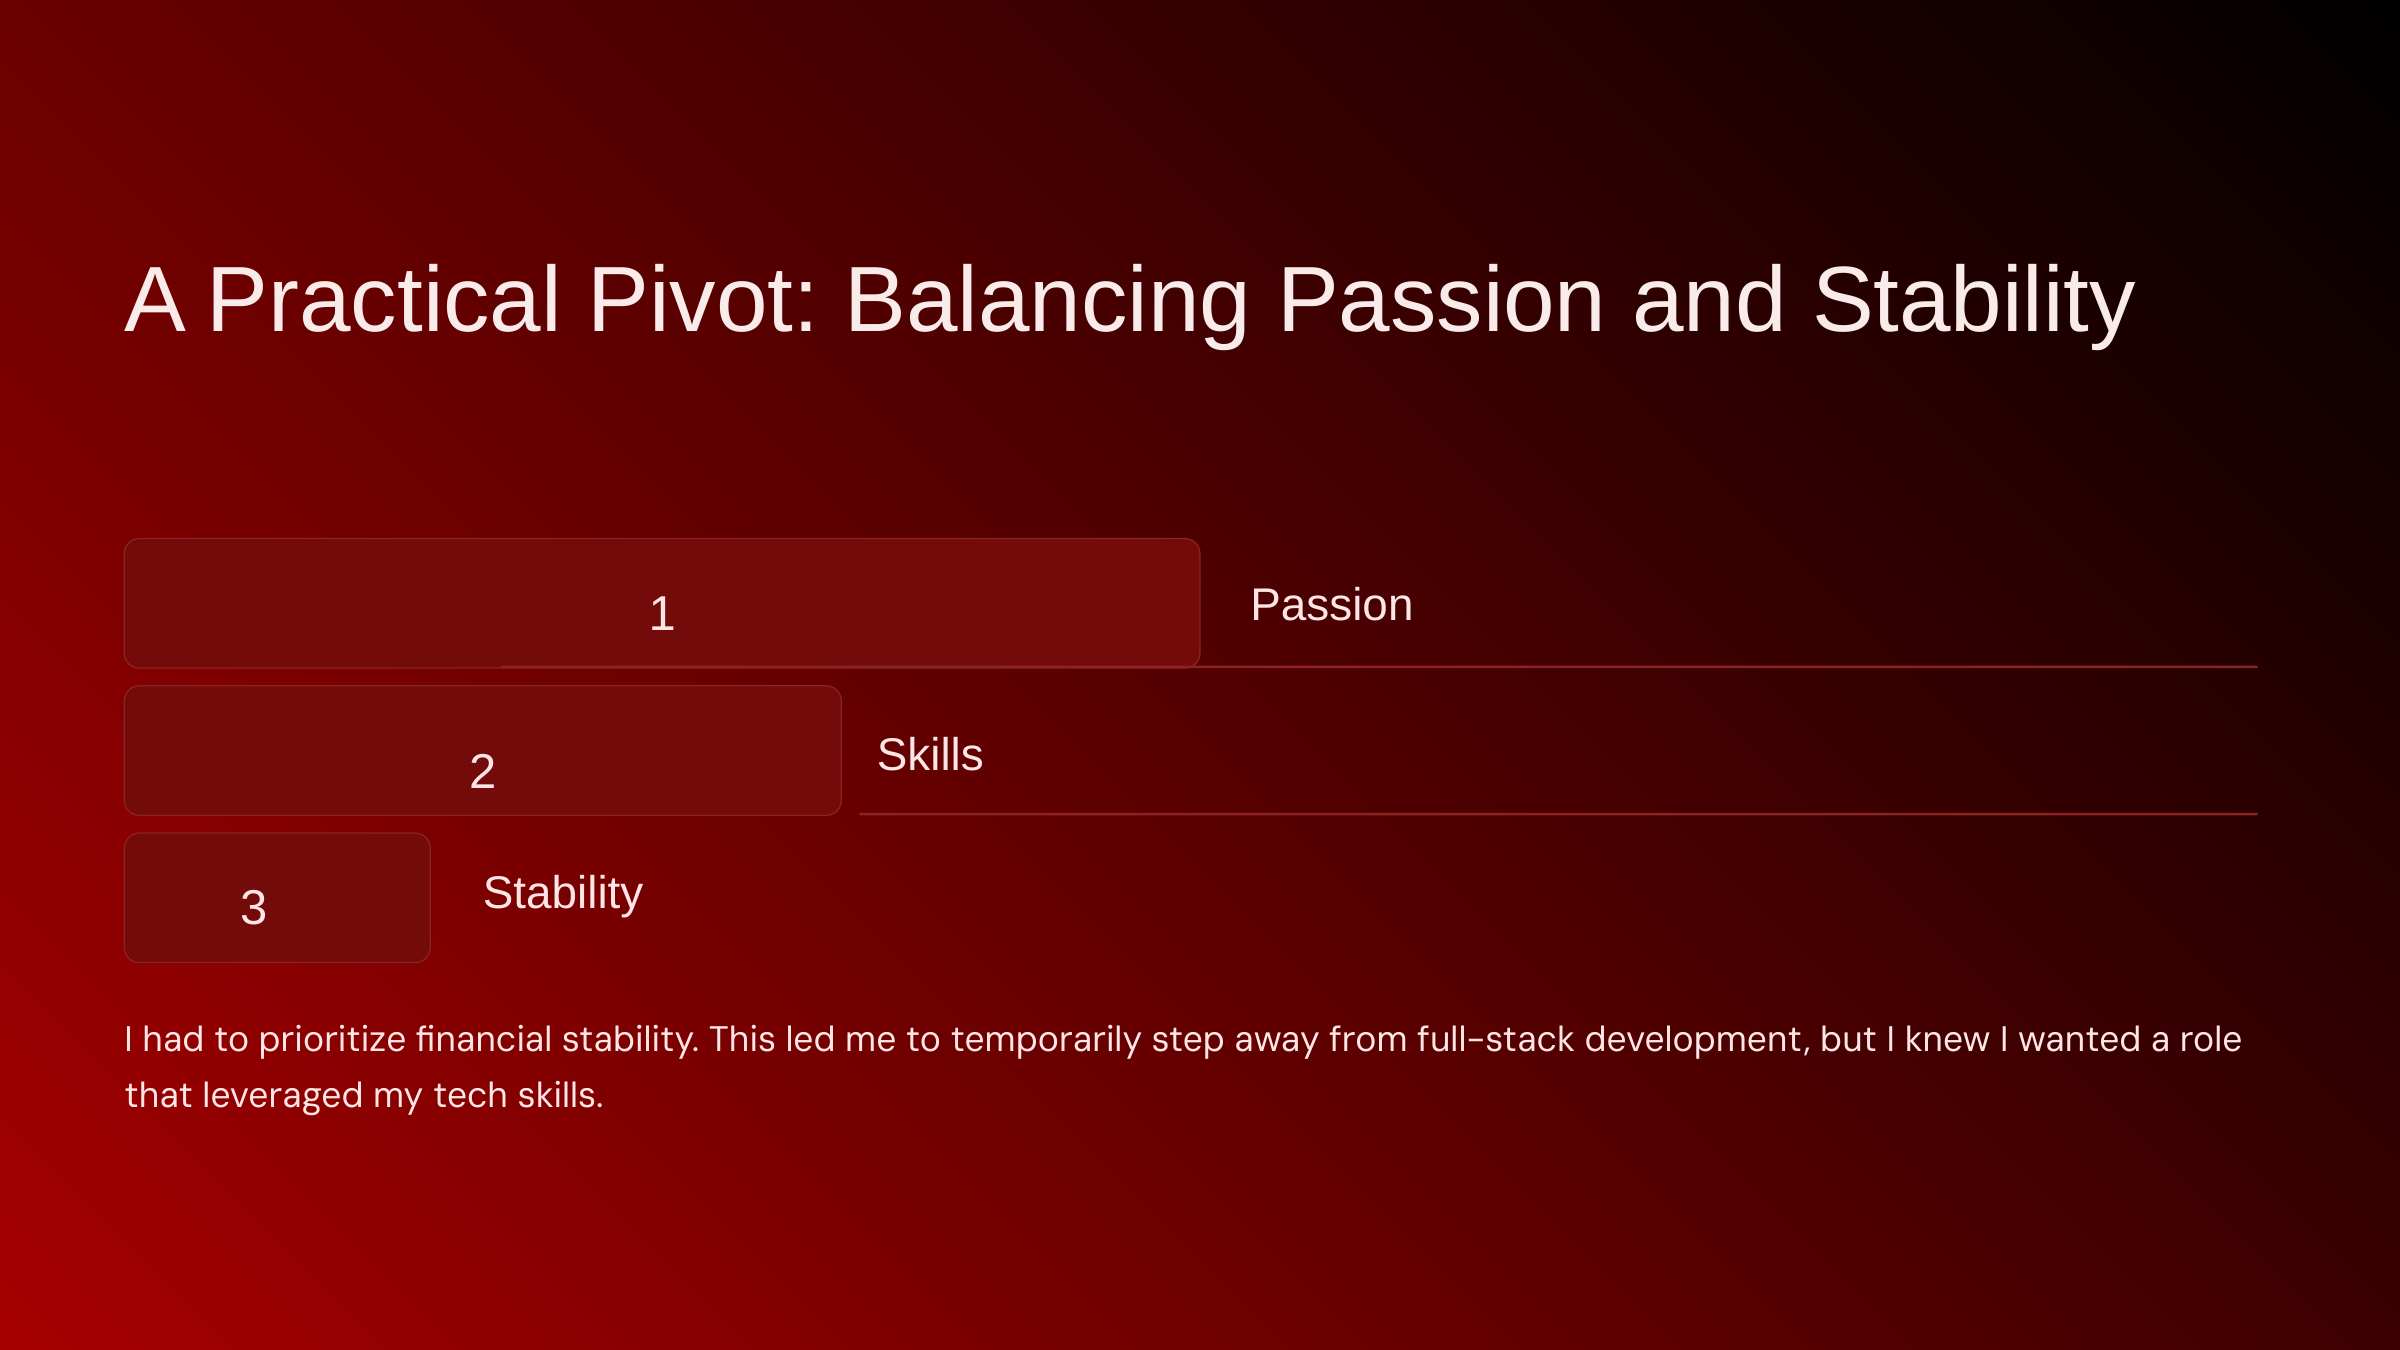

A Practical Pivot: Balancing Passion and Stability

1
Passion

2
Skills

3
Stability
I had to prioritize financial stability. This led me to temporarily step away from full-stack development, but I knew I wanted a role that leveraged my tech skills.